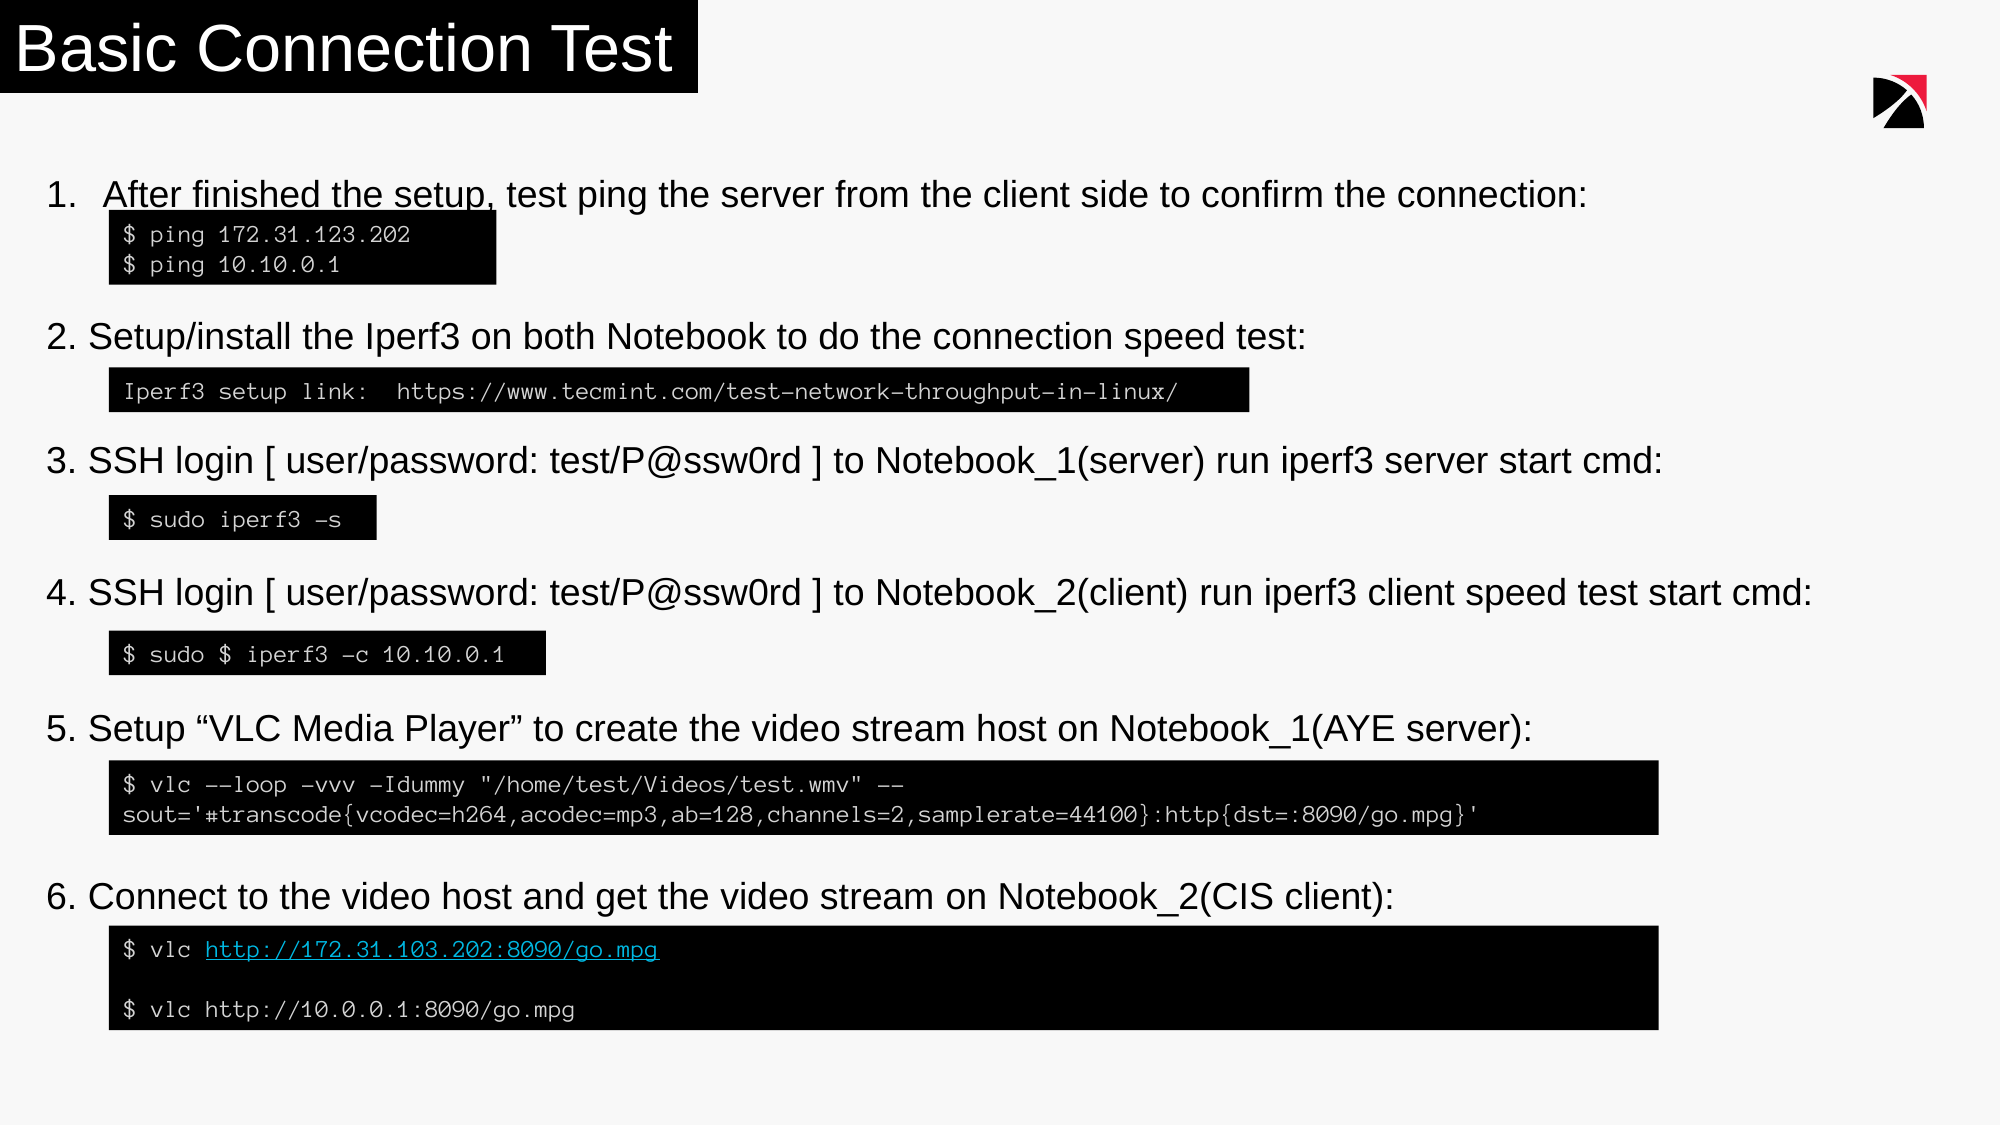

Basic Connection Test
After finished the setup, test ping the server from the client side to confirm the connection:
$ ping 172.31.123.202
$ ping 10.10.0.1
2. Setup/install the Iperf3 on both Notebook to do the connection speed test:
Iperf3 setup link:  https://www.tecmint.com/test-network-throughput-in-linux/
3. SSH login [ user/password: test/P@ssw0rd ] to Notebook_1(server) run iperf3 server start cmd:
$ sudo iperf3 -s
4. SSH login [ user/password: test/P@ssw0rd ] to Notebook_2(client) run iperf3 client speed test start cmd:
$ sudo $ iperf3 -c 10.10.0.1
5. Setup “VLC Media Player” to create the video stream host on Notebook_1(AYE server):
$ vlc --loop -vvv -Idummy "/home/test/Videos/test.wmv" --sout='#transcode{vcodec=h264,acodec=mp3,ab=128,channels=2,samplerate=44100}:http{dst=:8090/go.mpg}'
6. Connect to the video host and get the video stream on Notebook_2(CIS client):
$ vlc http://172.31.103.202:8090/go.mpg

$ vlc http://10.0.0.1:8090/go.mpg